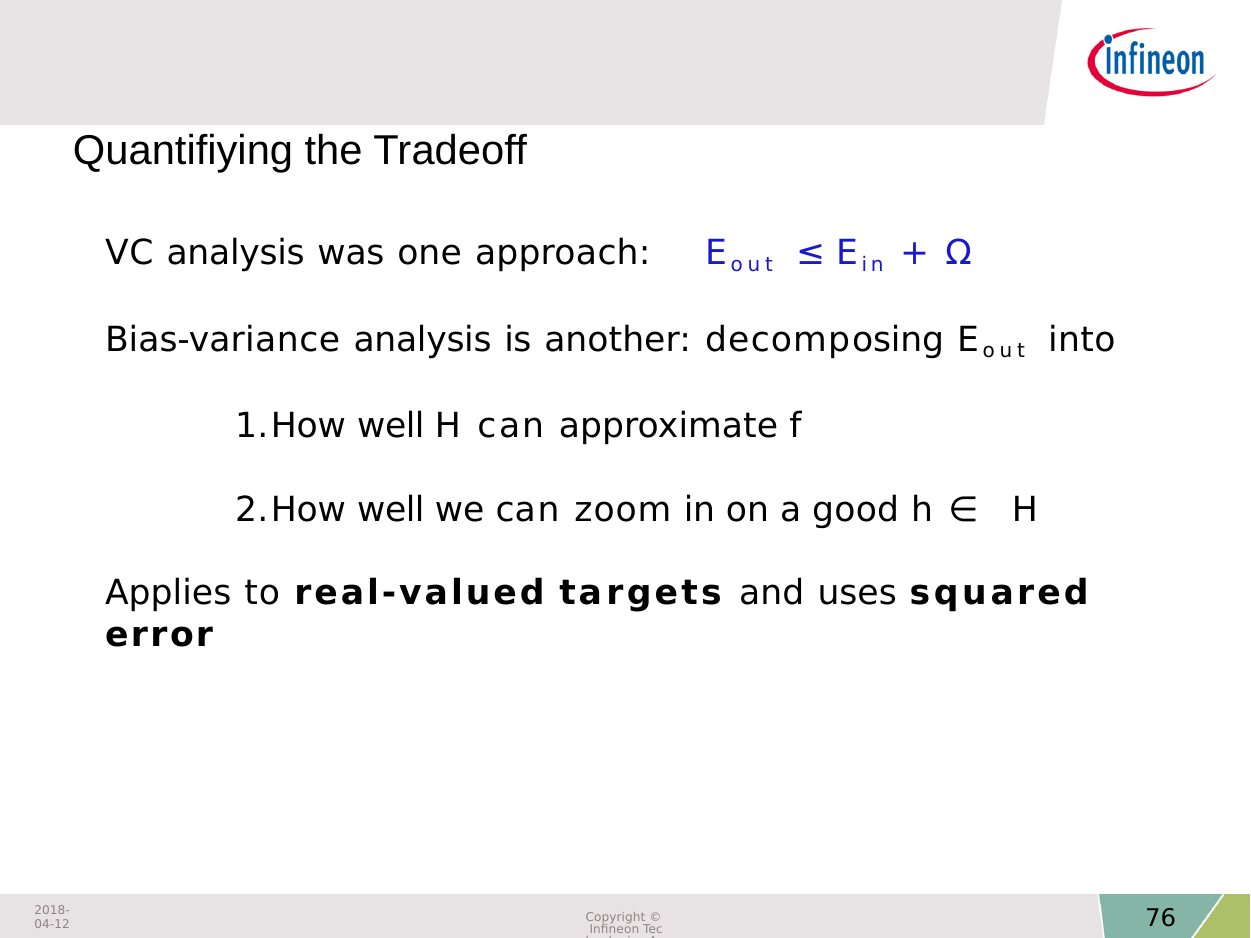

Quantifiying the Tradeoff
VC analysis was one approach:	Eout   ≤ Ein  + Ω

Bias-variance analysis is another:	decomposing Eout   into

How well H can approximate f

How well we can zoom in on a good h ∈    H

Applies to real-valued targets and uses squared error
2018-04-12
Copyright © Infineon Technologies AG 2018. All rights reserved.
76